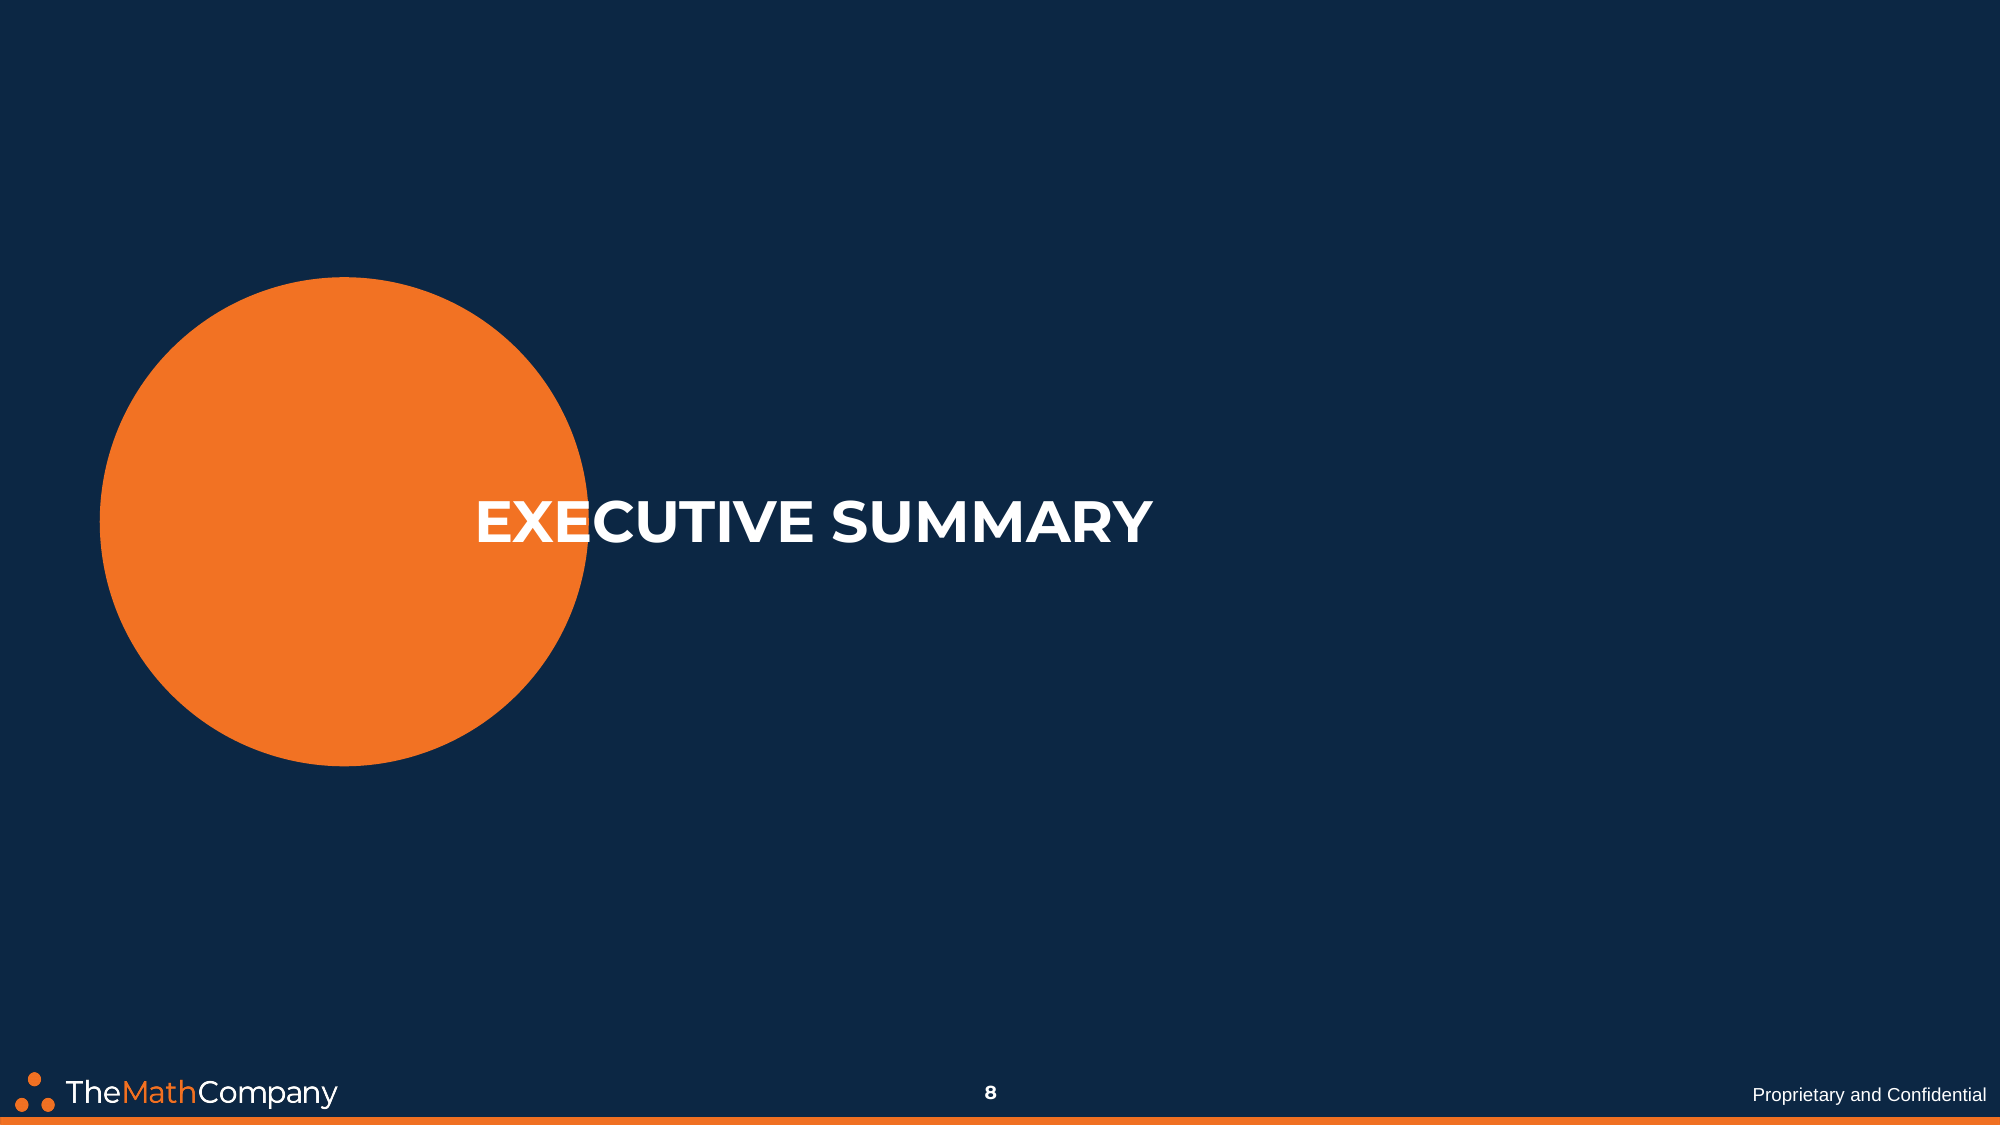

# Executive Summary
8
Proprietary and Confidential